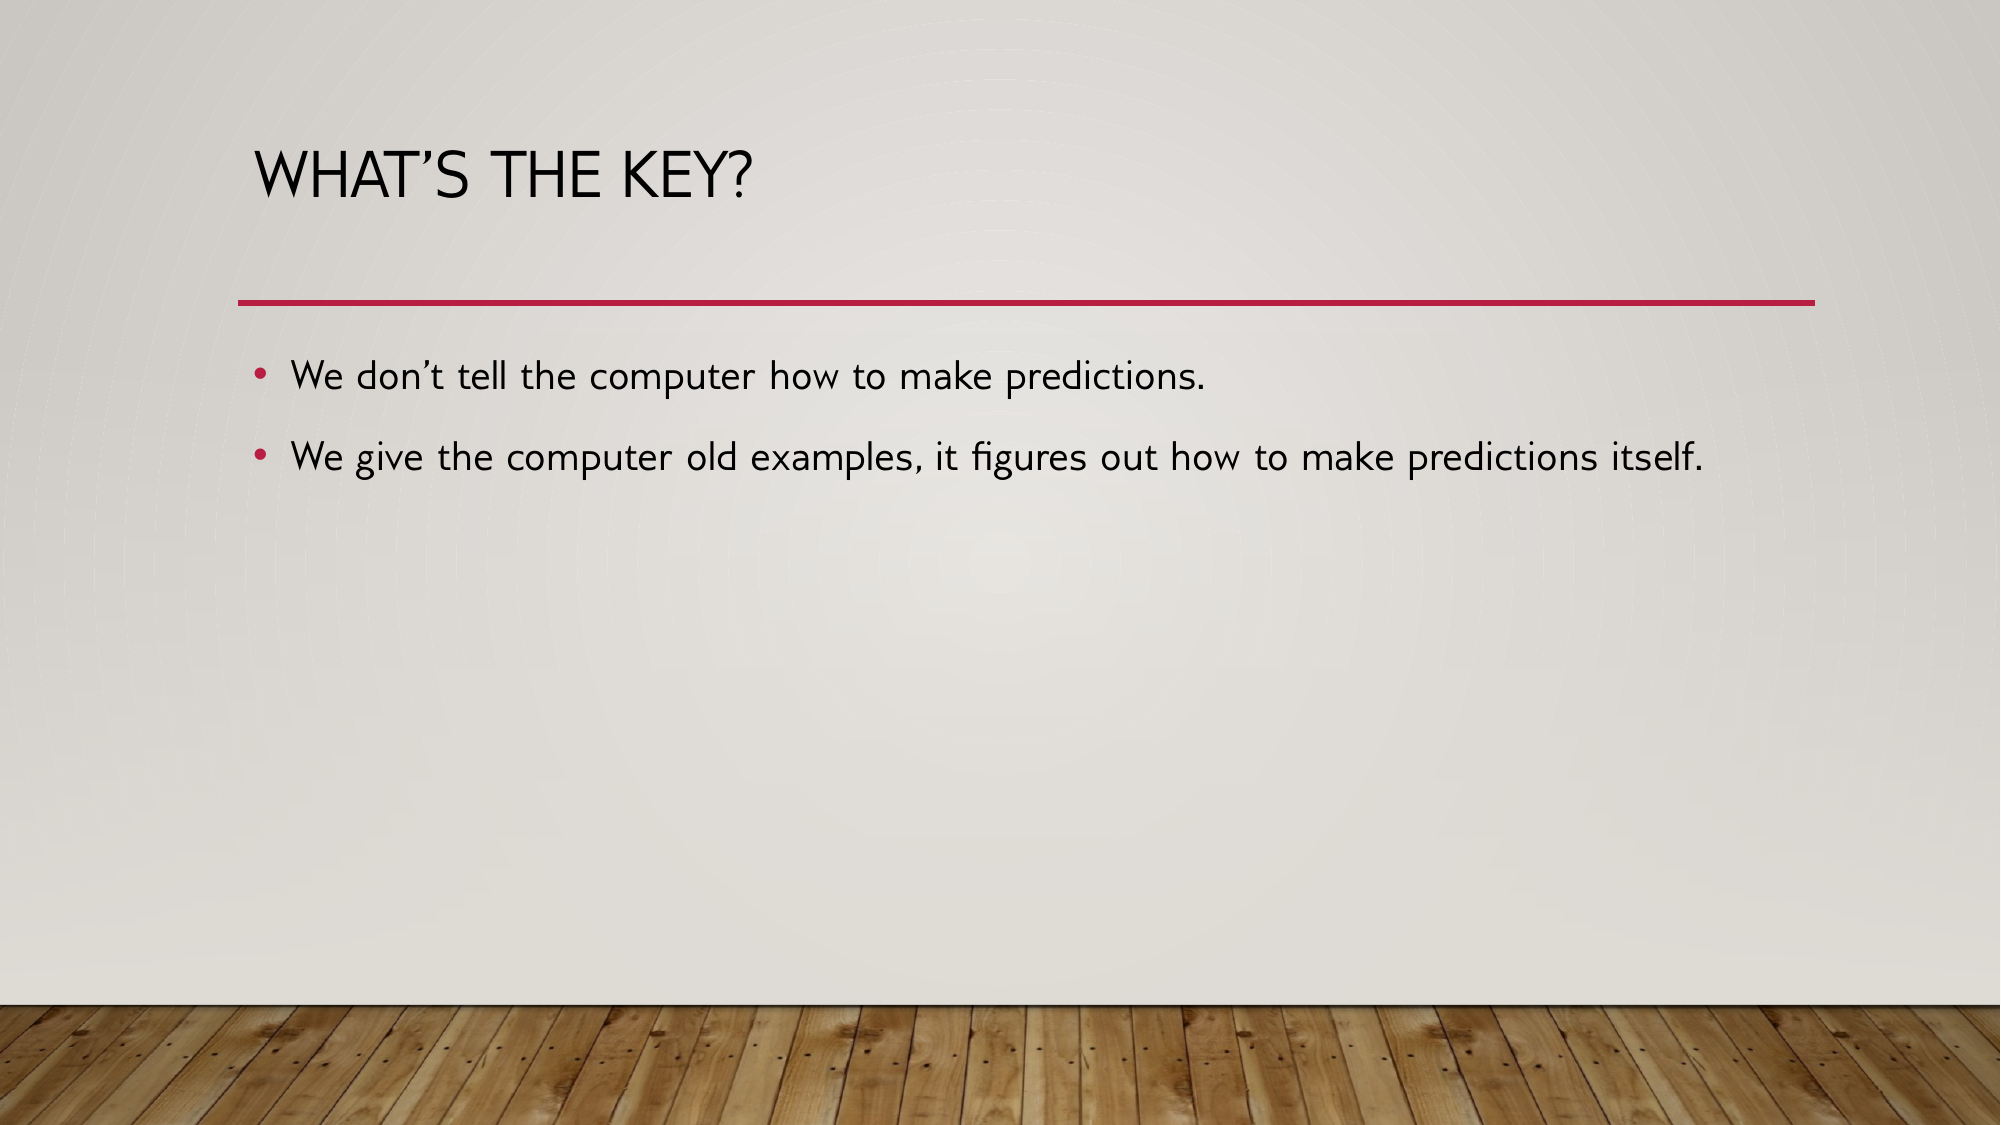

# What’s the Key?
We don’t tell the computer how to make predictions.
We give the computer old examples, it figures out how to make predictions itself.